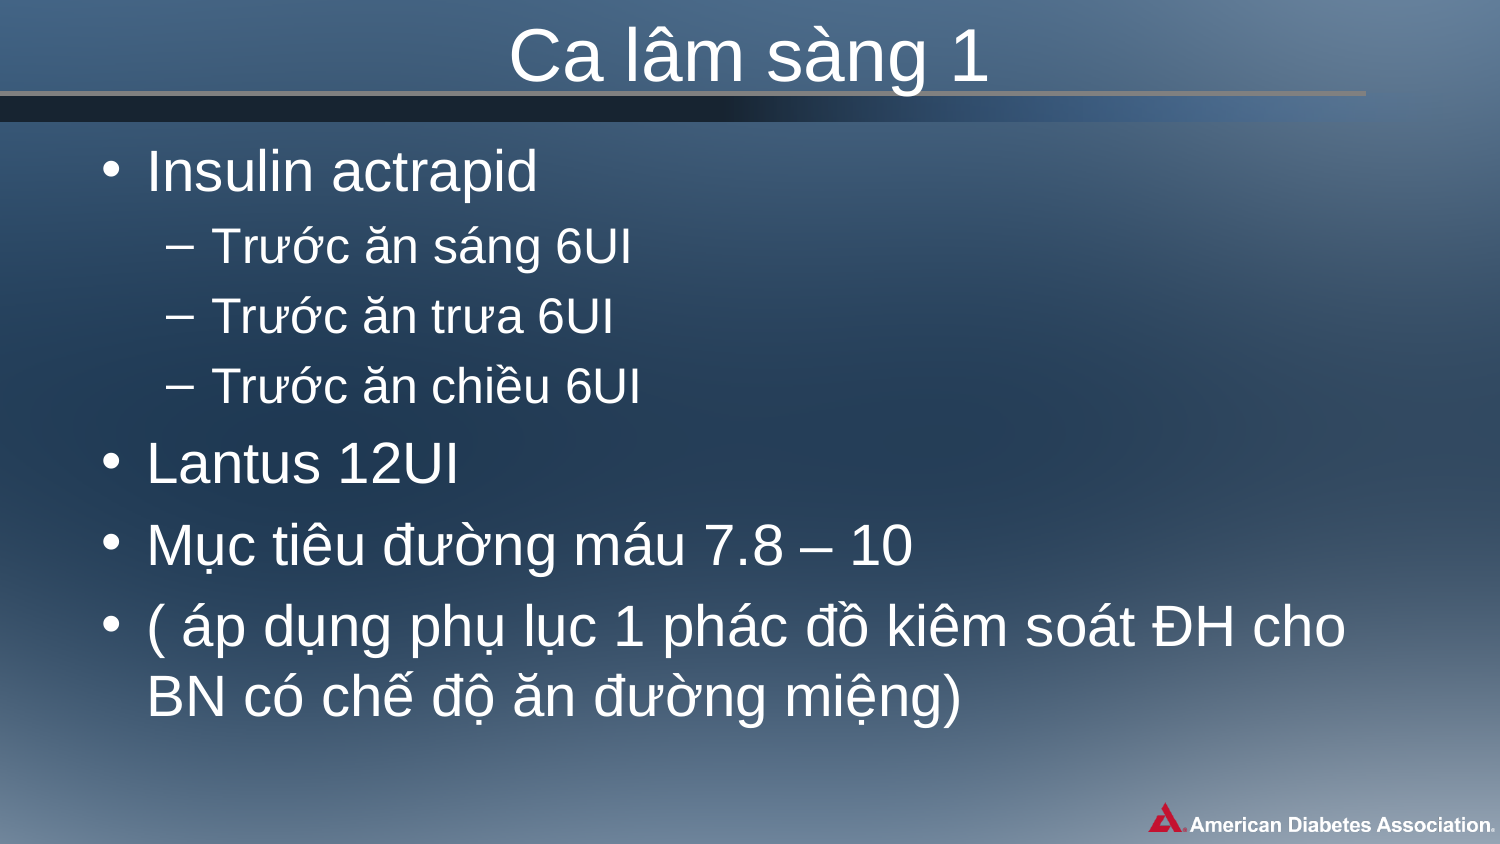

# Ca lâm sàng 1
Insulin actrapid
Trước ăn sáng 6UI
Trước ăn trưa 6UI
Trước ăn chiều 6UI
Lantus 12UI
Mục tiêu đường máu 7.8 – 10
( áp dụng phụ lục 1 phác đồ kiêm soát ĐH cho BN có chế độ ăn đường miệng)